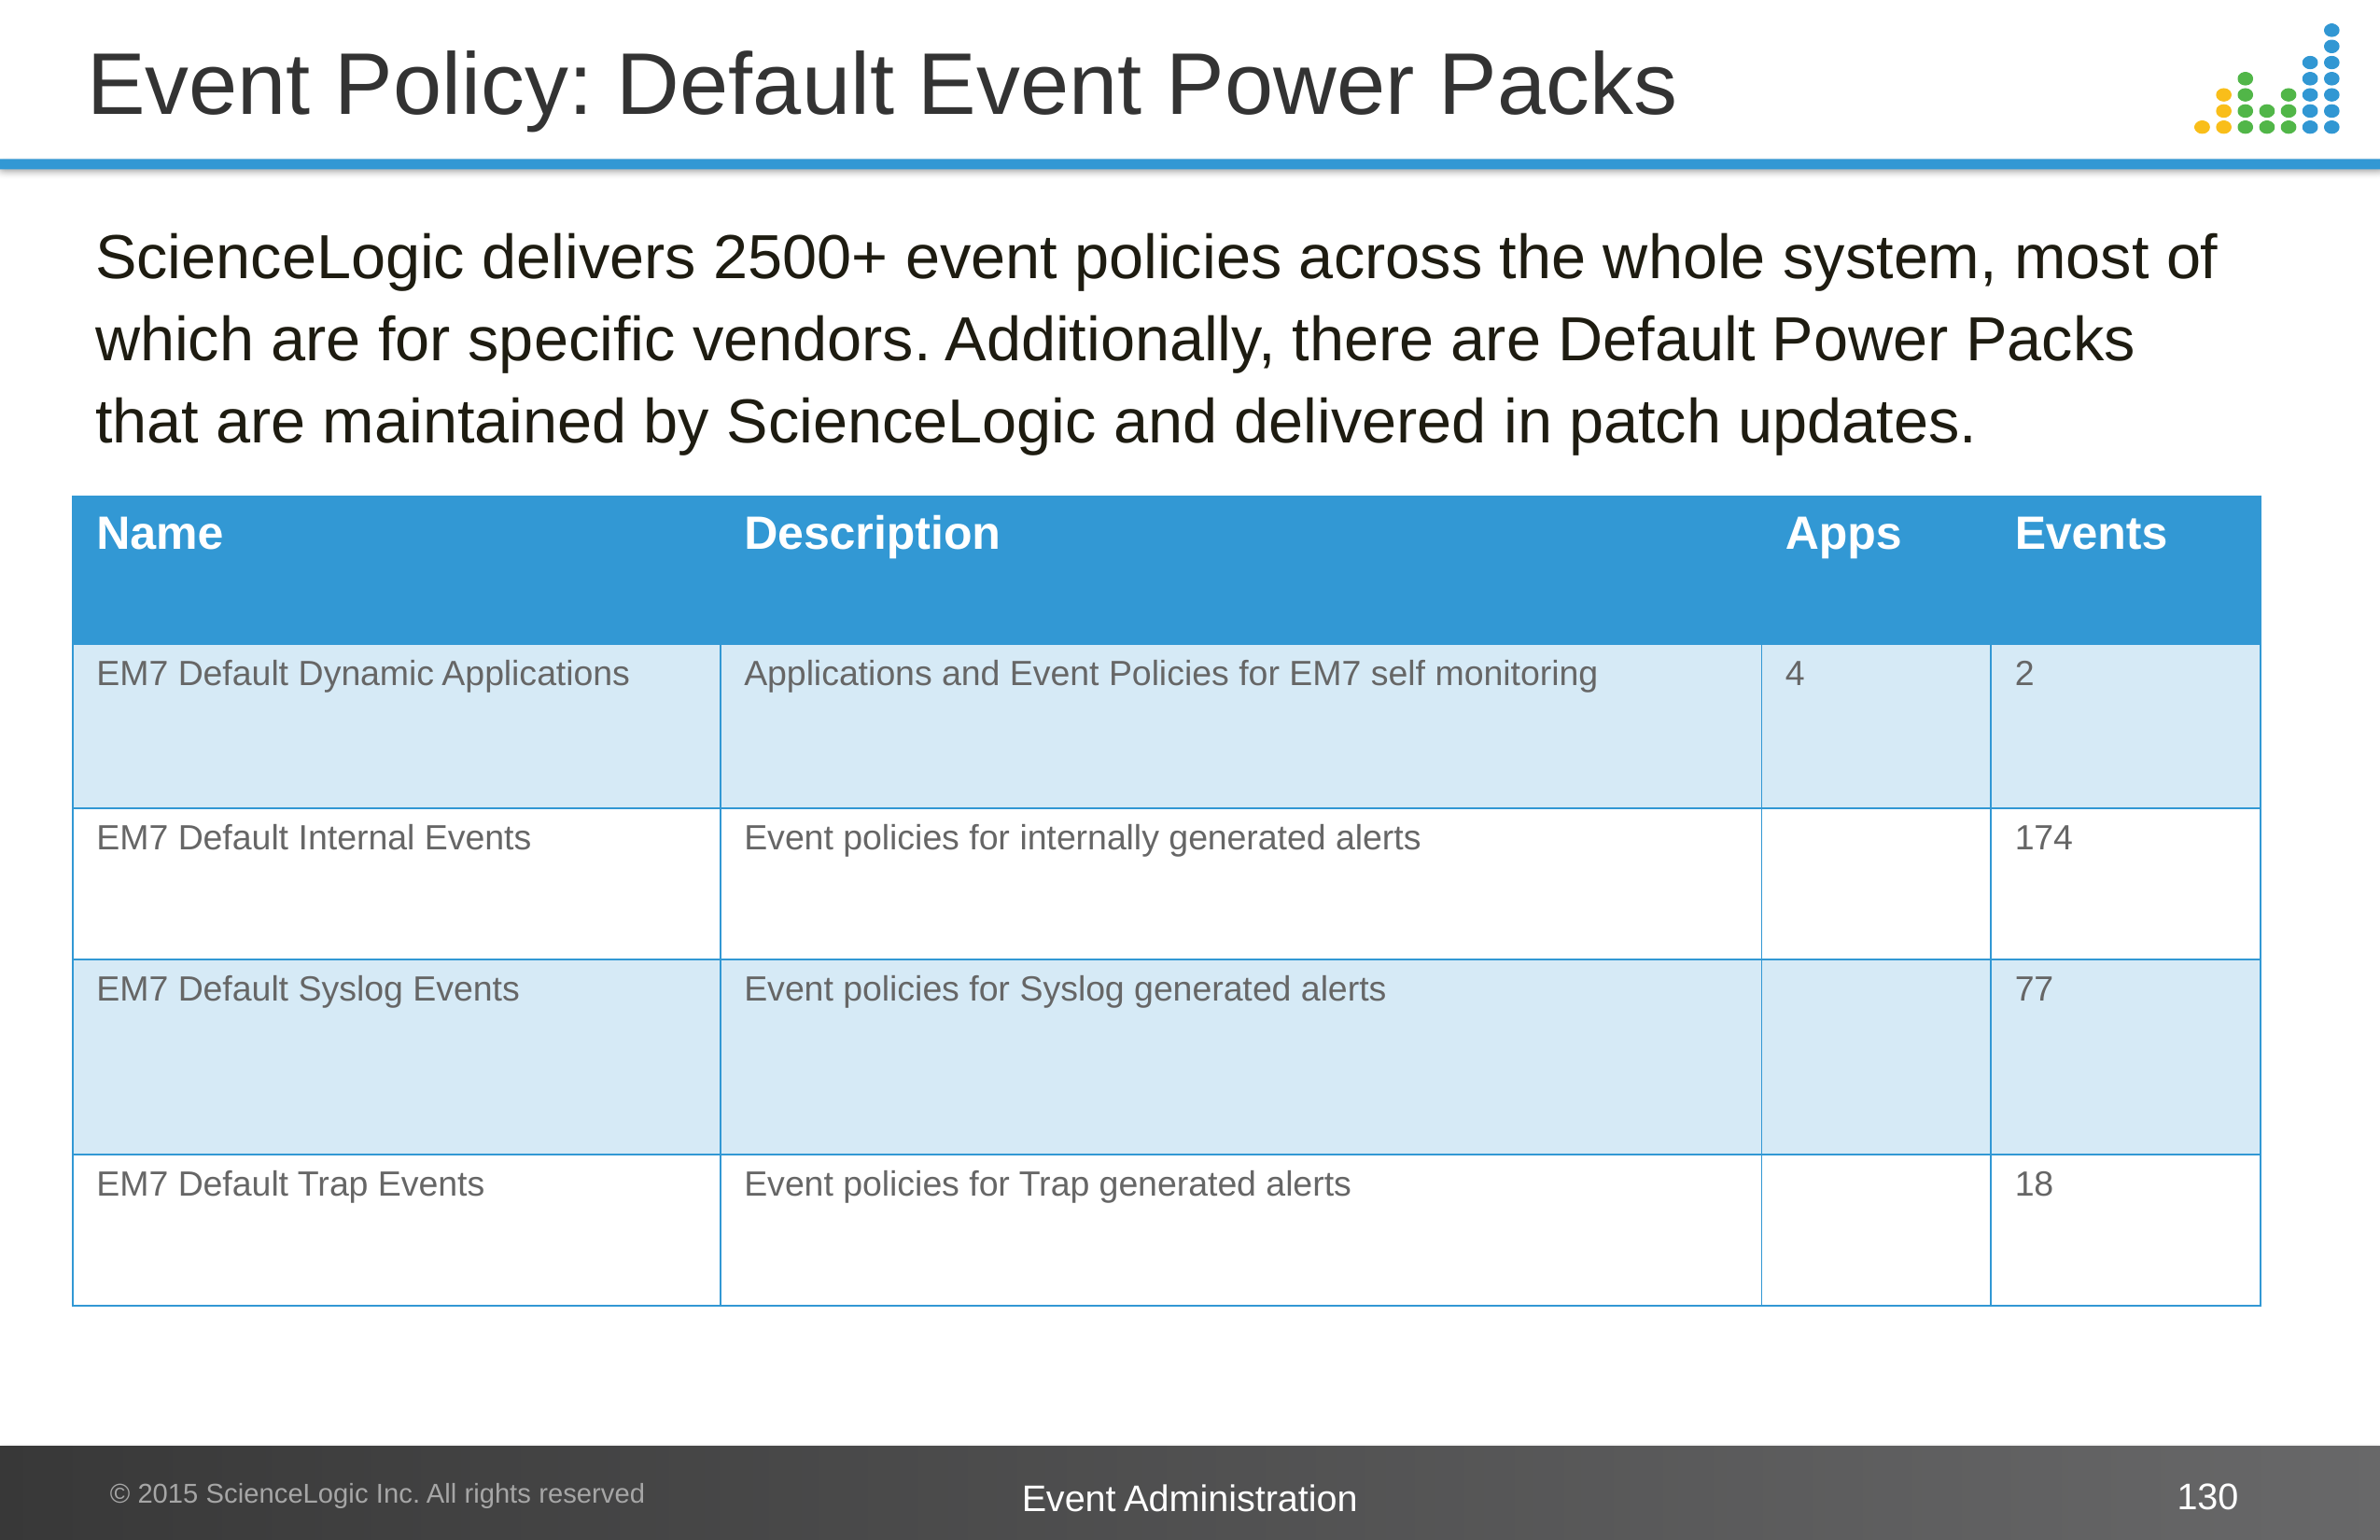

# Event Policy: Default Event Power Packs
ScienceLogic delivers 2500+ event policies across the whole system, most of which are for specific vendors. Additionally, there are Default Power Packs that are maintained by ScienceLogic and delivered in patch updates.

| Name | Description | Apps | Events |
| --- | --- | --- | --- |
| EM7 Default Dynamic Applications | Applications and Event Policies for EM7 self monitoring | 4 | 2 |
| EM7 Default Internal Events | Event policies for internally generated alerts |  | 174 |
| EM7 Default Syslog Events | Event policies for Syslog generated alerts |  | 77 |
| EM7 Default Trap Events | Event policies for Trap generated alerts |  | 18 |
Event Administration
130